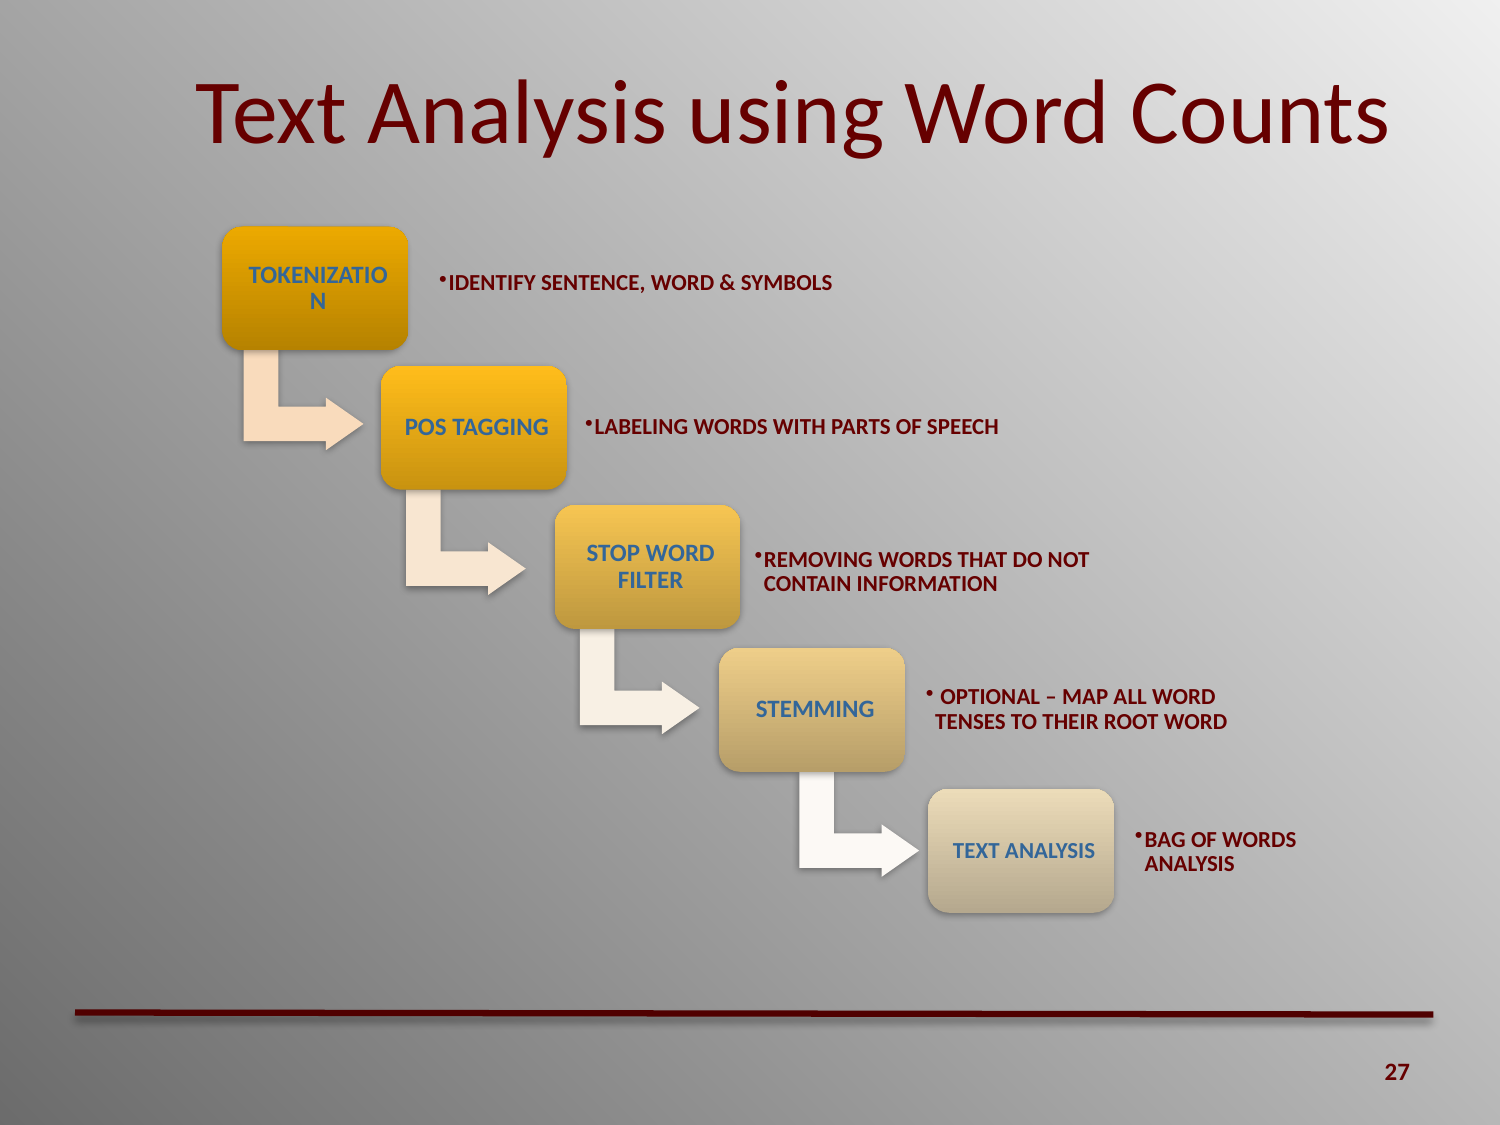

# Text Analysis using Word Counts
TOKENIZATION
IDENTIFY SENTENCE, WORD & SYMBOLS
POS TAGGING
LABELING WORDS WITH PARTS OF SPEECH
STOP WORD FILTER
REMOVING WORDS THAT DO NOT CONTAIN INFORMATION
STEMMING
 OPTIONAL – MAP ALL WORD TENSES TO THEIR ROOT WORD
TEXT ANALYSIS
BAG OF WORDS ANALYSIS
27